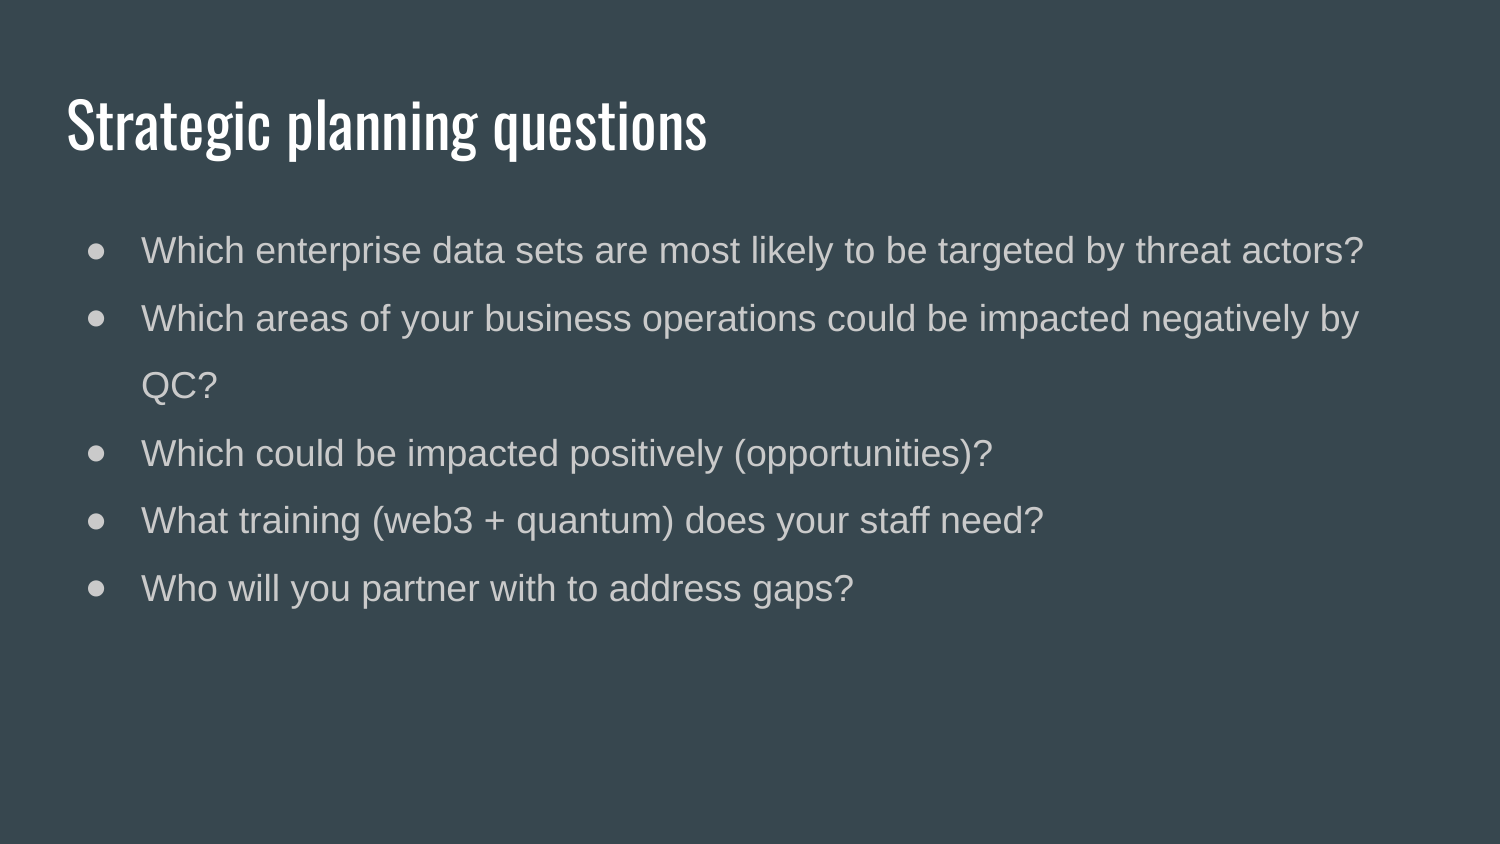

# Strategic planning questions
Which enterprise data sets are most likely to be targeted by threat actors?
Which areas of your business operations could be impacted negatively by QC?
Which could be impacted positively (opportunities)?
What training (web3 + quantum) does your staff need?
Who will you partner with to address gaps?